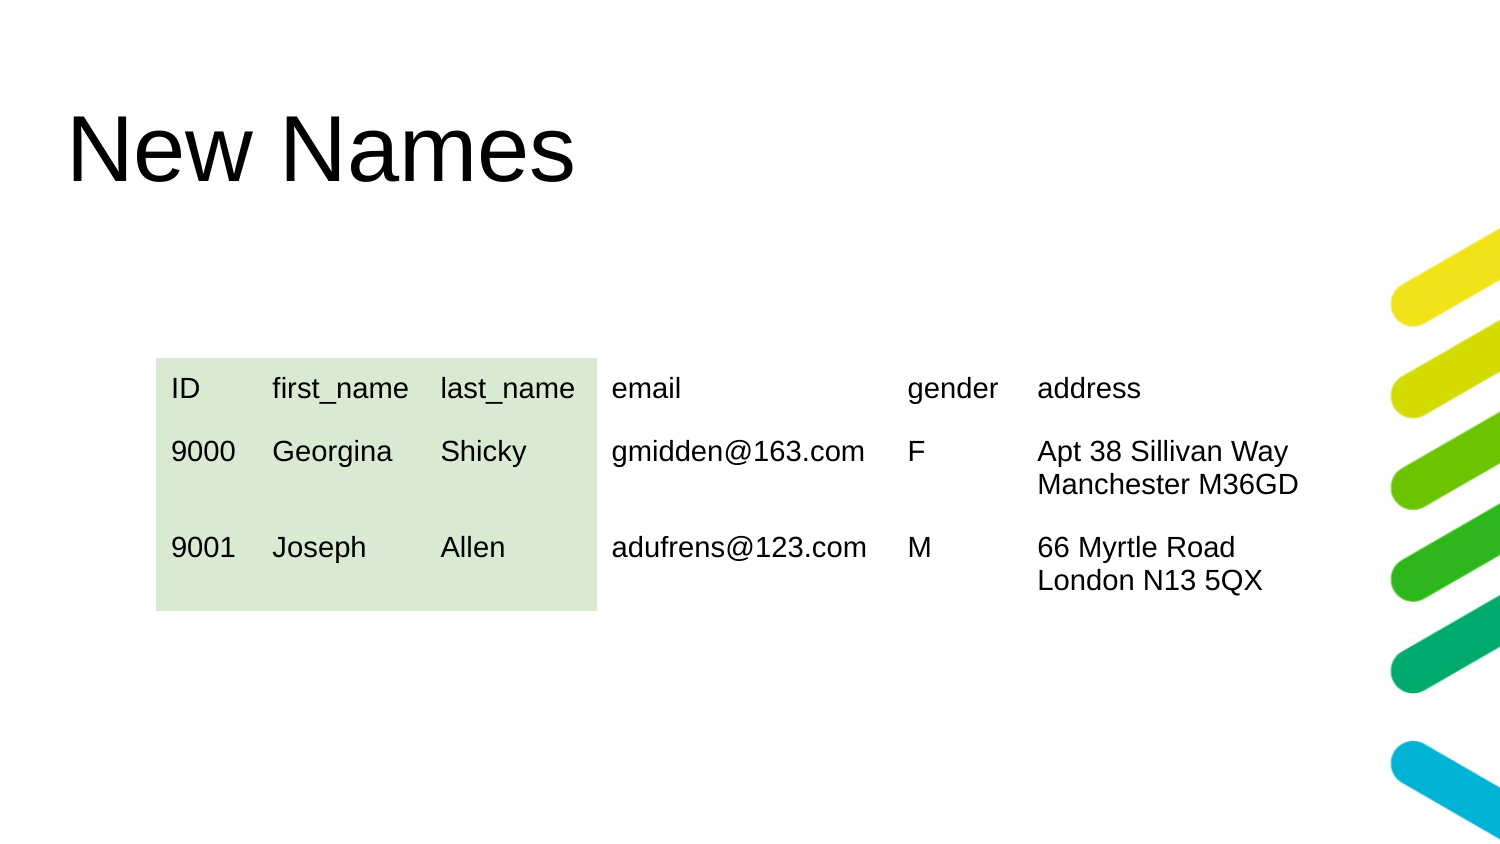

# New Names

| ID | first\_name | last\_name | email | gender | address |
| --- | --- | --- | --- | --- | --- |
| 9000 | Georgina | Shicky | gmidden@163.com | F | Apt 38 Sillivan Way Manchester M36GD |
| 9001 | Joseph | Allen | adufrens@123.com | M | 66 Myrtle Road London N13 5QX |